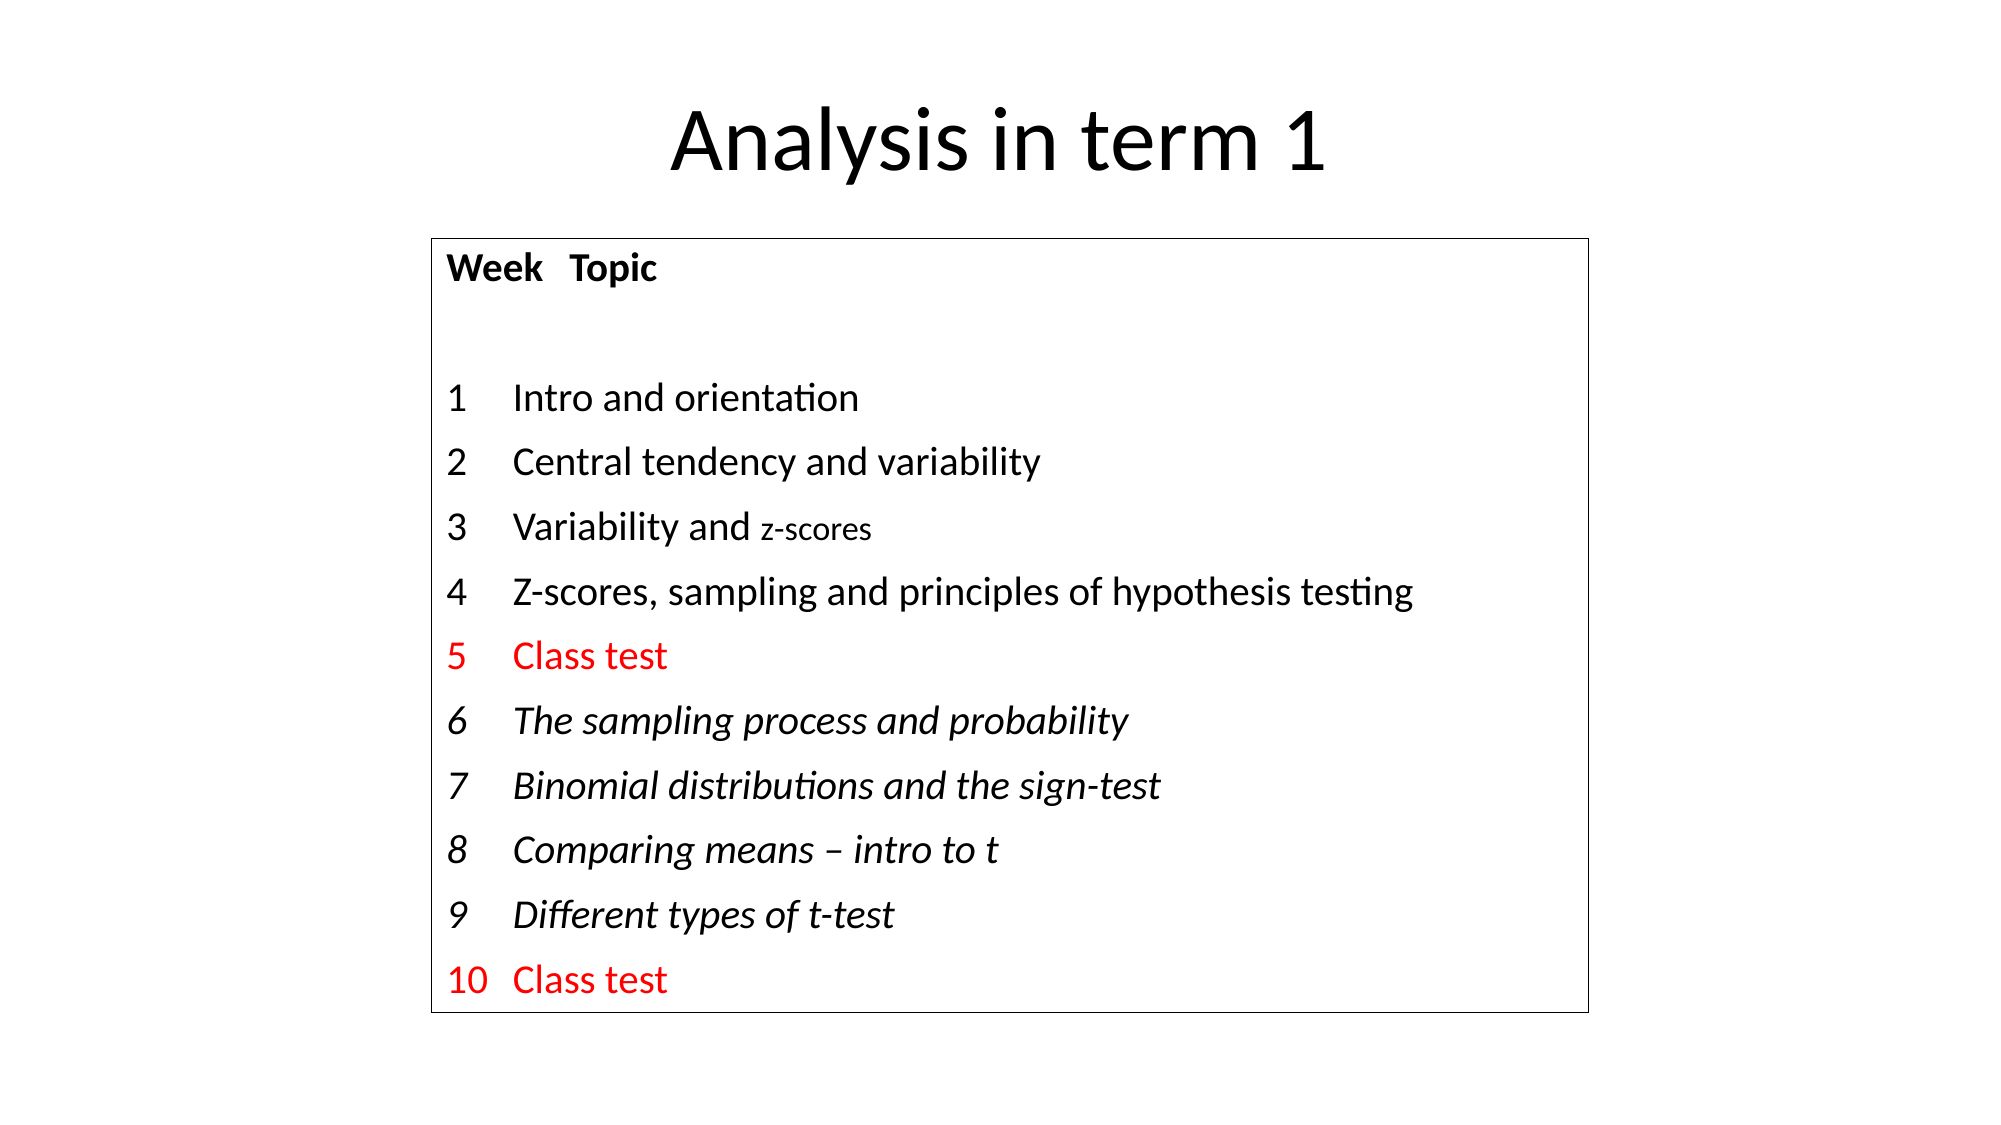

# Analysis in term 1
Week 		Topic

Intro and orientation
Central tendency and variability
Variability and z-scores
Z-scores, sampling and principles of hypothesis testing
Class test
The sampling process and probability
Binomial distributions and the sign-test
Comparing means – intro to t
Different types of t-test
Class test